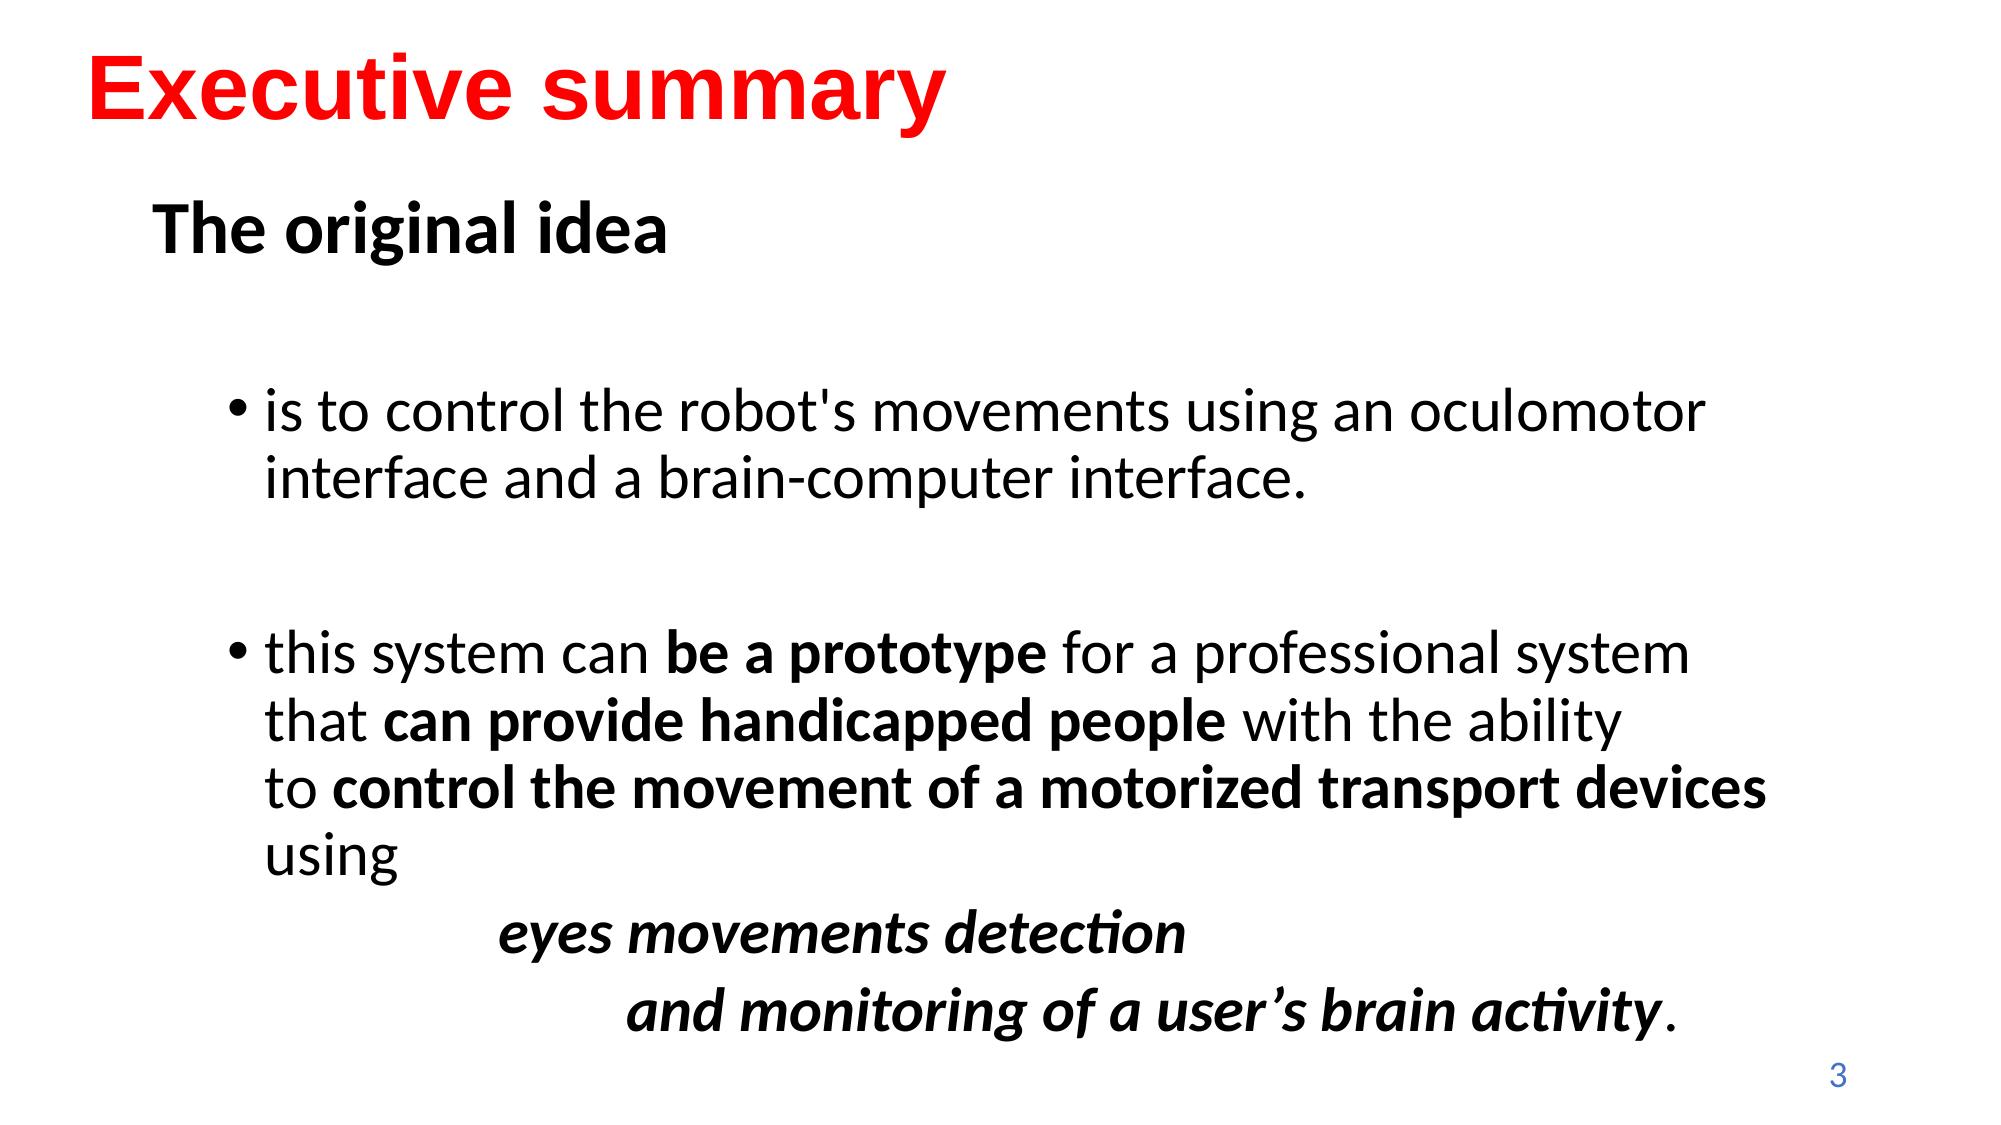

# Executive summary
The original idea

is to control the robot's movements using an oculomotor interface and a brain-computer interface.

this system can be a prototype for a professional system
that can provide handicapped people with the ability
to control the movement of a motorized transport devices
using
                   eyes movements detection
                            and monitoring of a user’s brain activity.
3